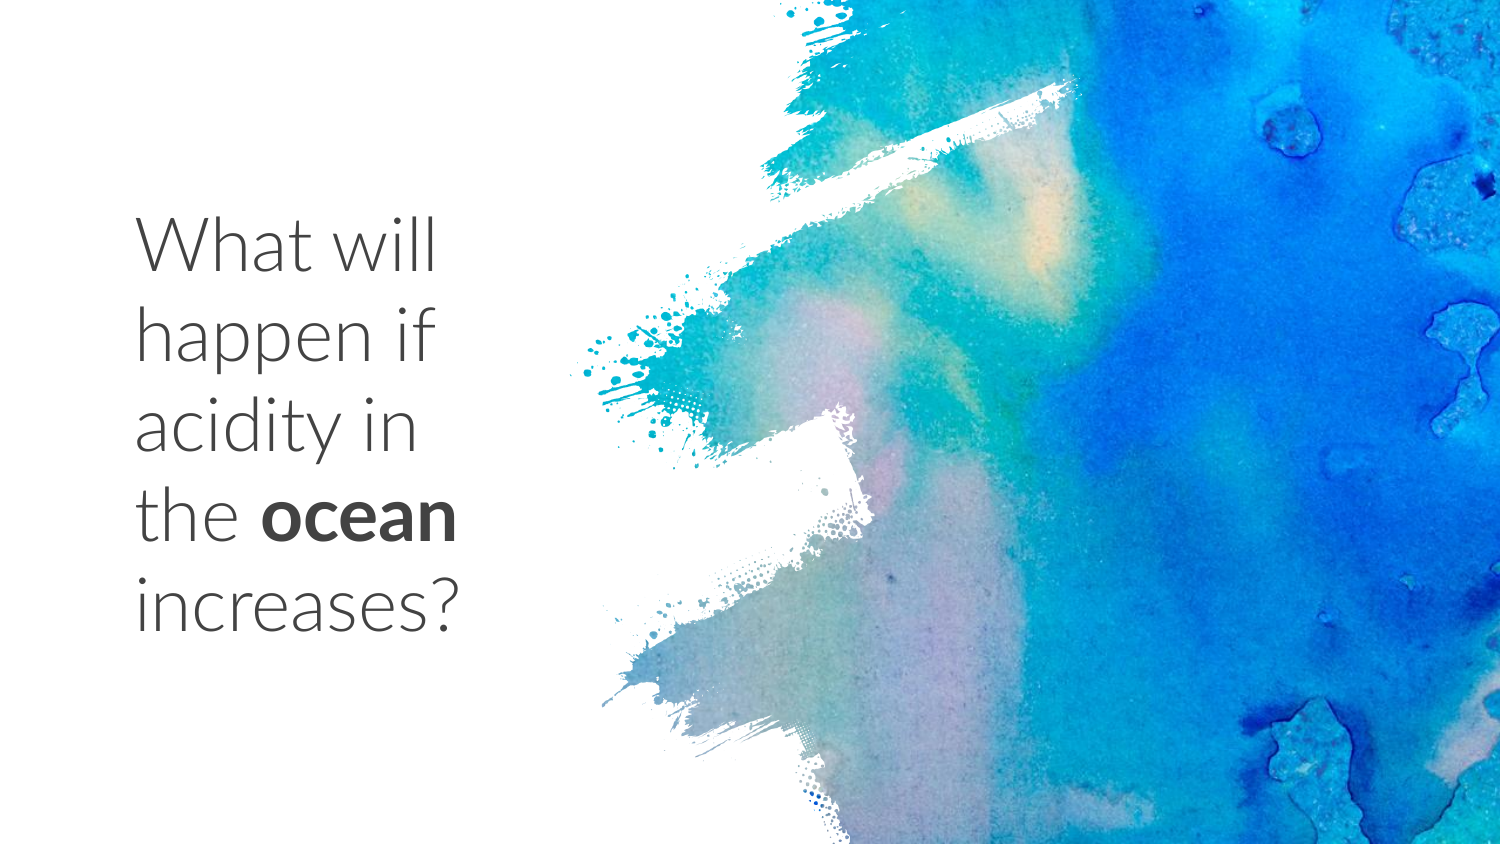

What will happen if acidity in the ocean increases?